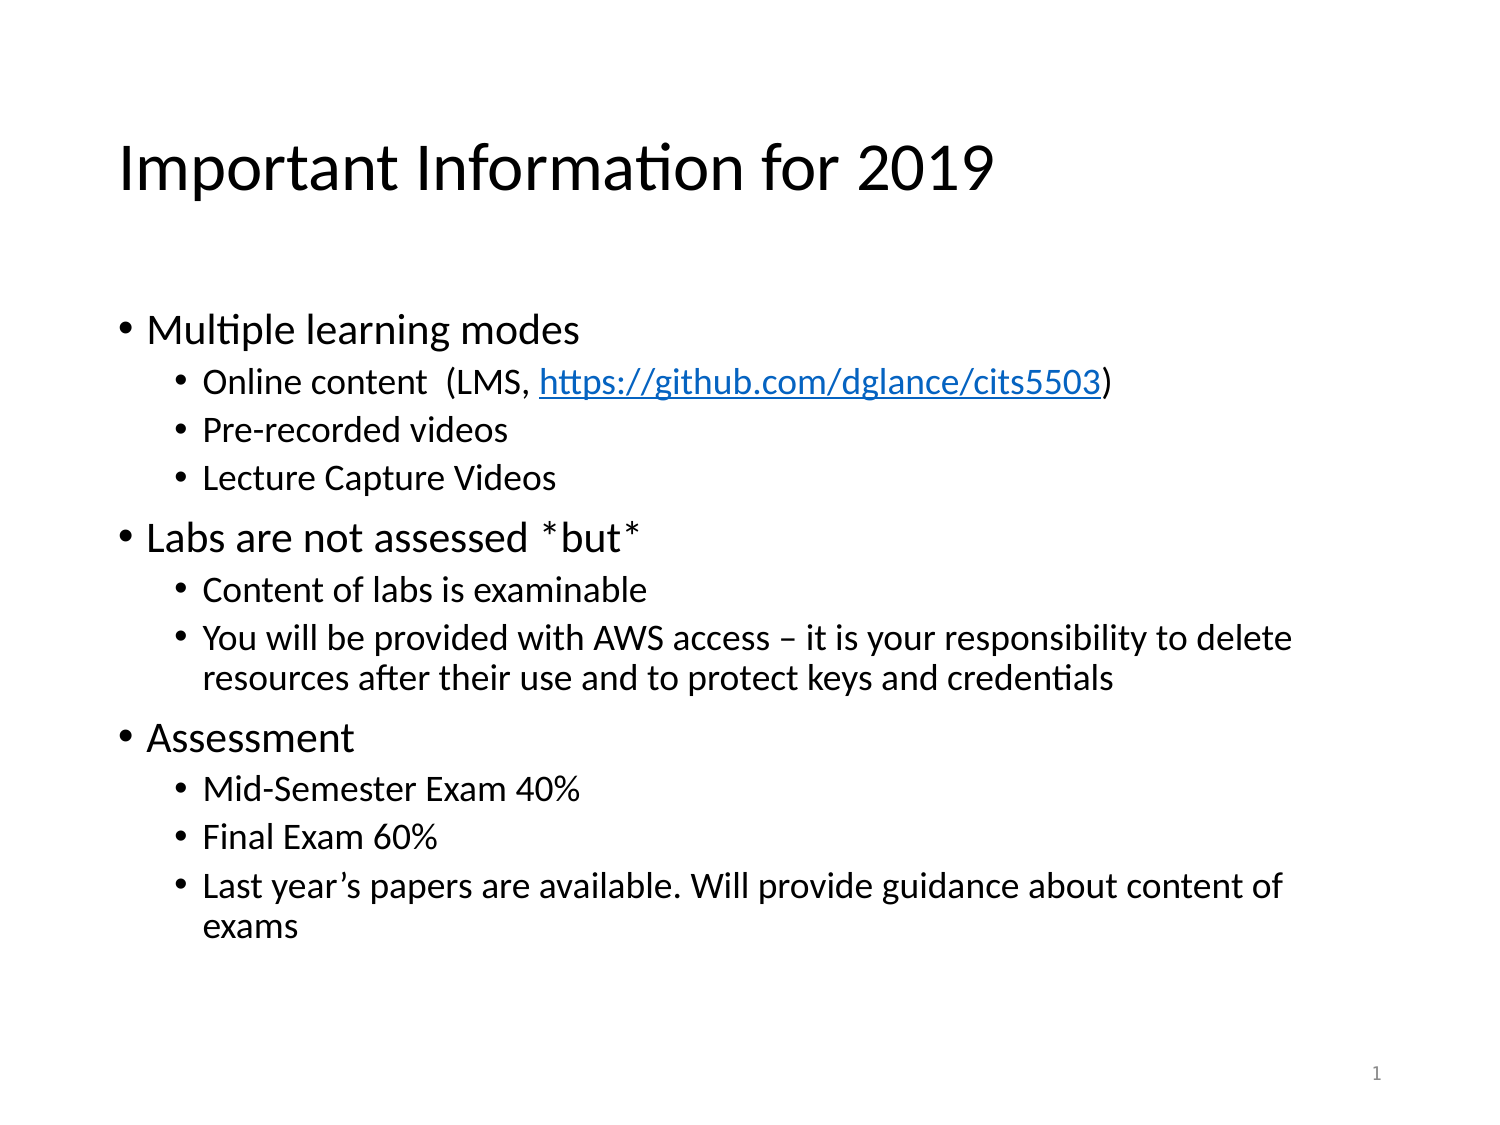

# Important Information for 2019
Multiple learning modes
Online content  (LMS, https://github.com/dglance/cits5503)
Pre-recorded videos
Lecture Capture Videos
Labs are not assessed *but*
Content of labs is examinable
You will be provided with AWS access – it is your responsibility to delete resources after their use and to protect keys and credentials
Assessment
Mid-Semester Exam 40%
Final Exam 60%
Last year’s papers are available. Will provide guidance about content of exams
1